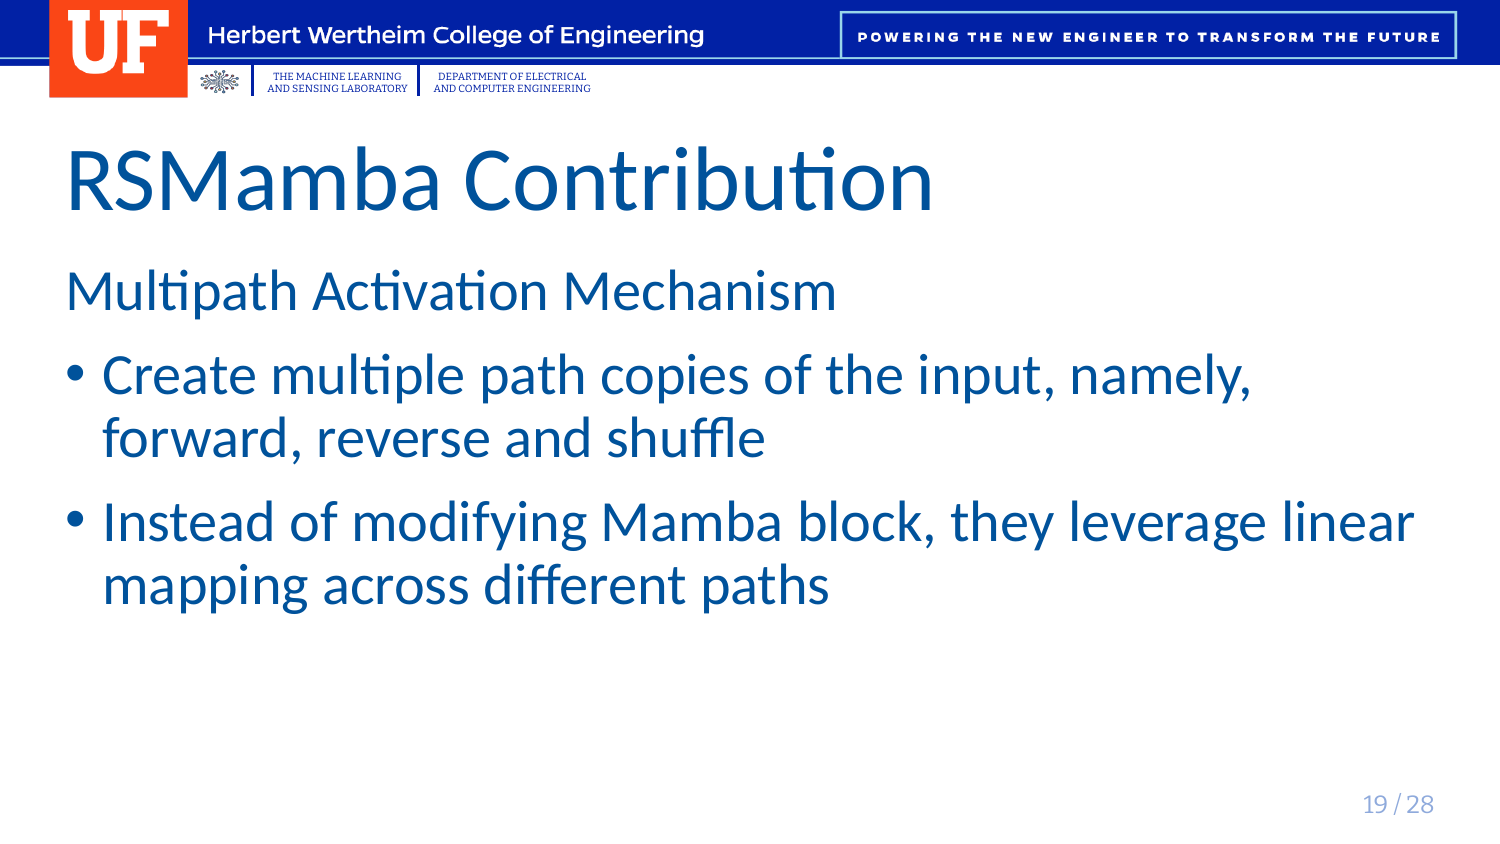

# RSMamba Contribution
Multipath Activation Mechanism
Create multiple path copies of the input, namely, forward, reverse and shuffle
Instead of modifying Mamba block, they leverage linear mapping across different paths
19 / 28